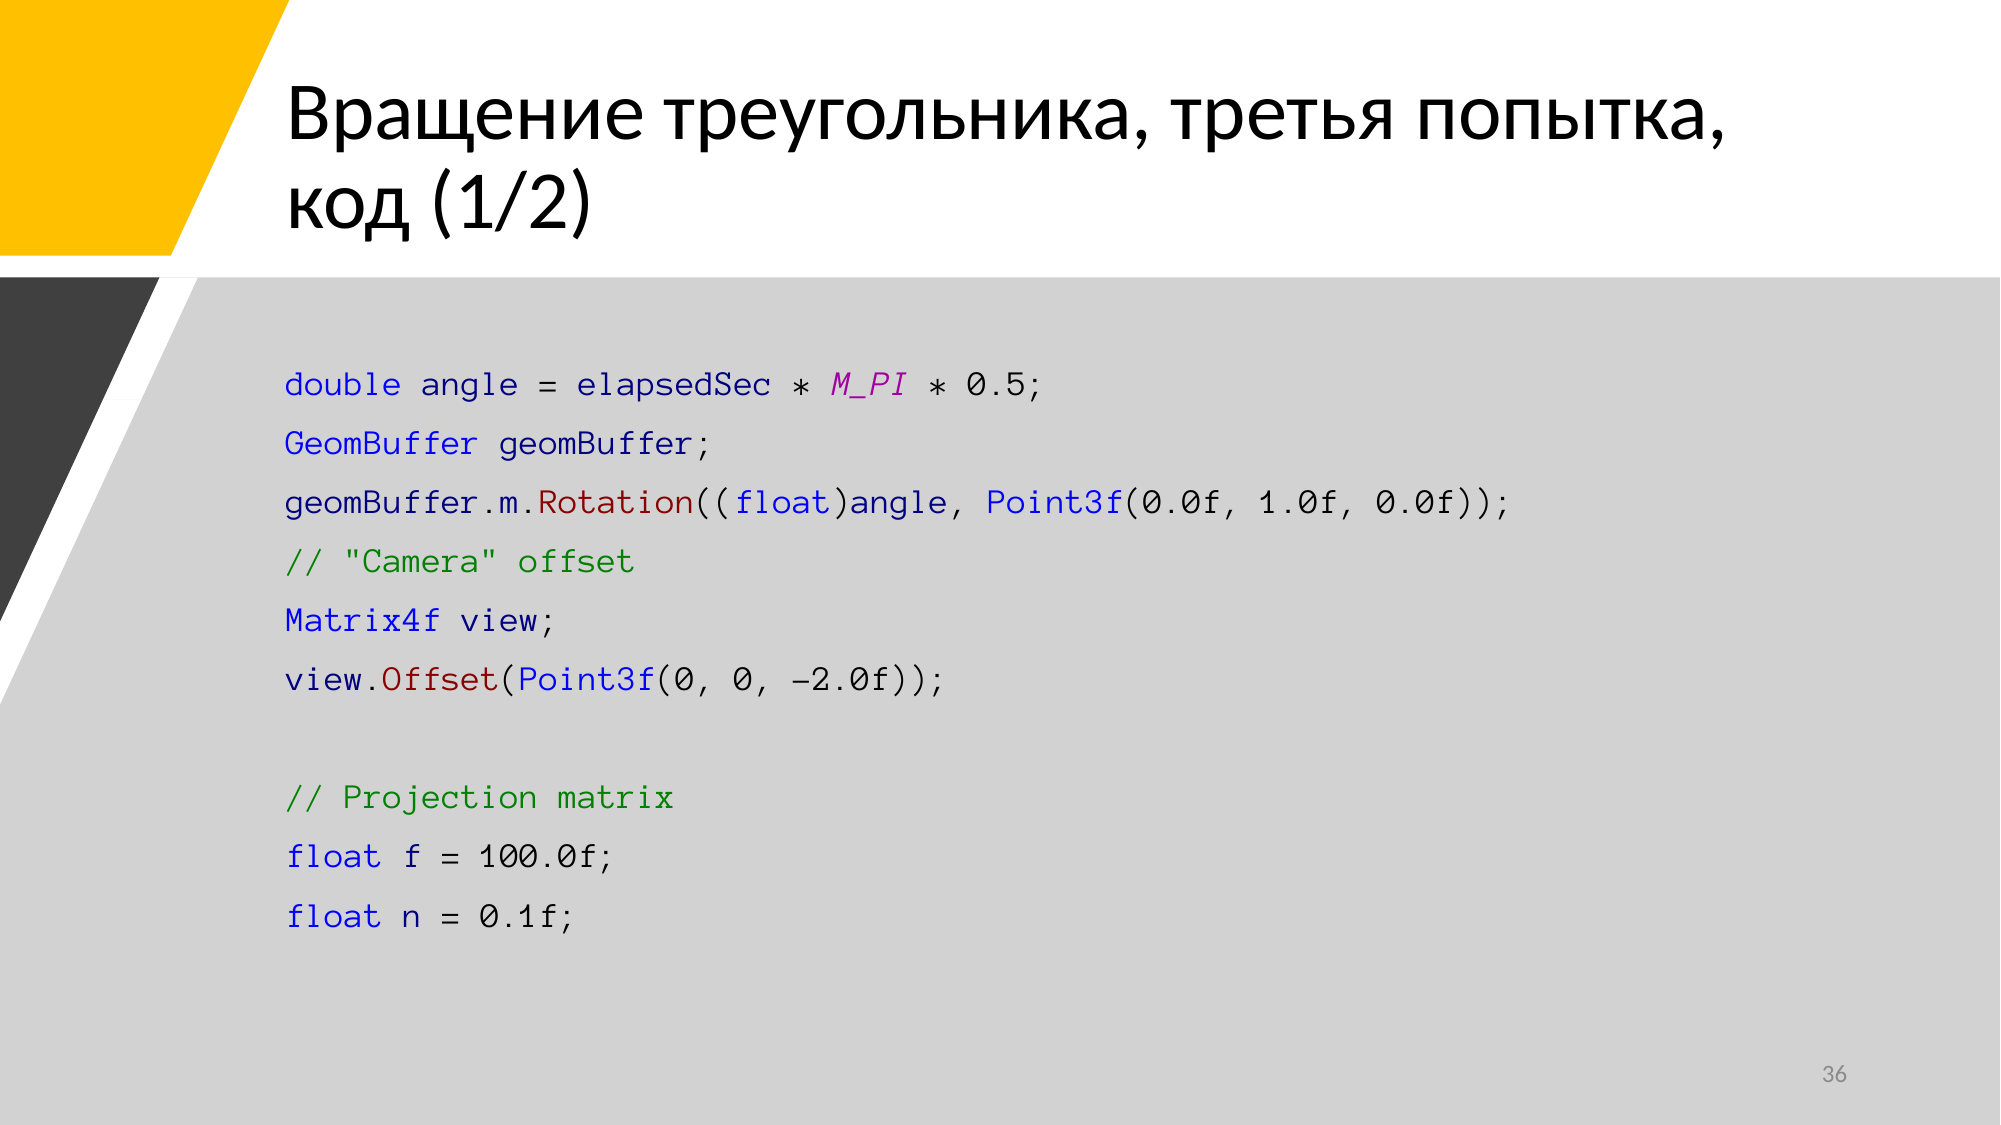

# Вращение треугольника, третья попытка, код (1/2)

double angle = elapsedSec * M_PI * 0.5;
GeomBuffer geomBuffer;
geomBuffer.m.Rotation((float)angle, Point3f(0.0f, 1.0f, 0.0f));
// "Camera" offset
Matrix4f view;
view.Offset(Point3f(0, 0, -2.0f));

// Projection matrix
float f = 100.0f;
float n = 0.1f;
36